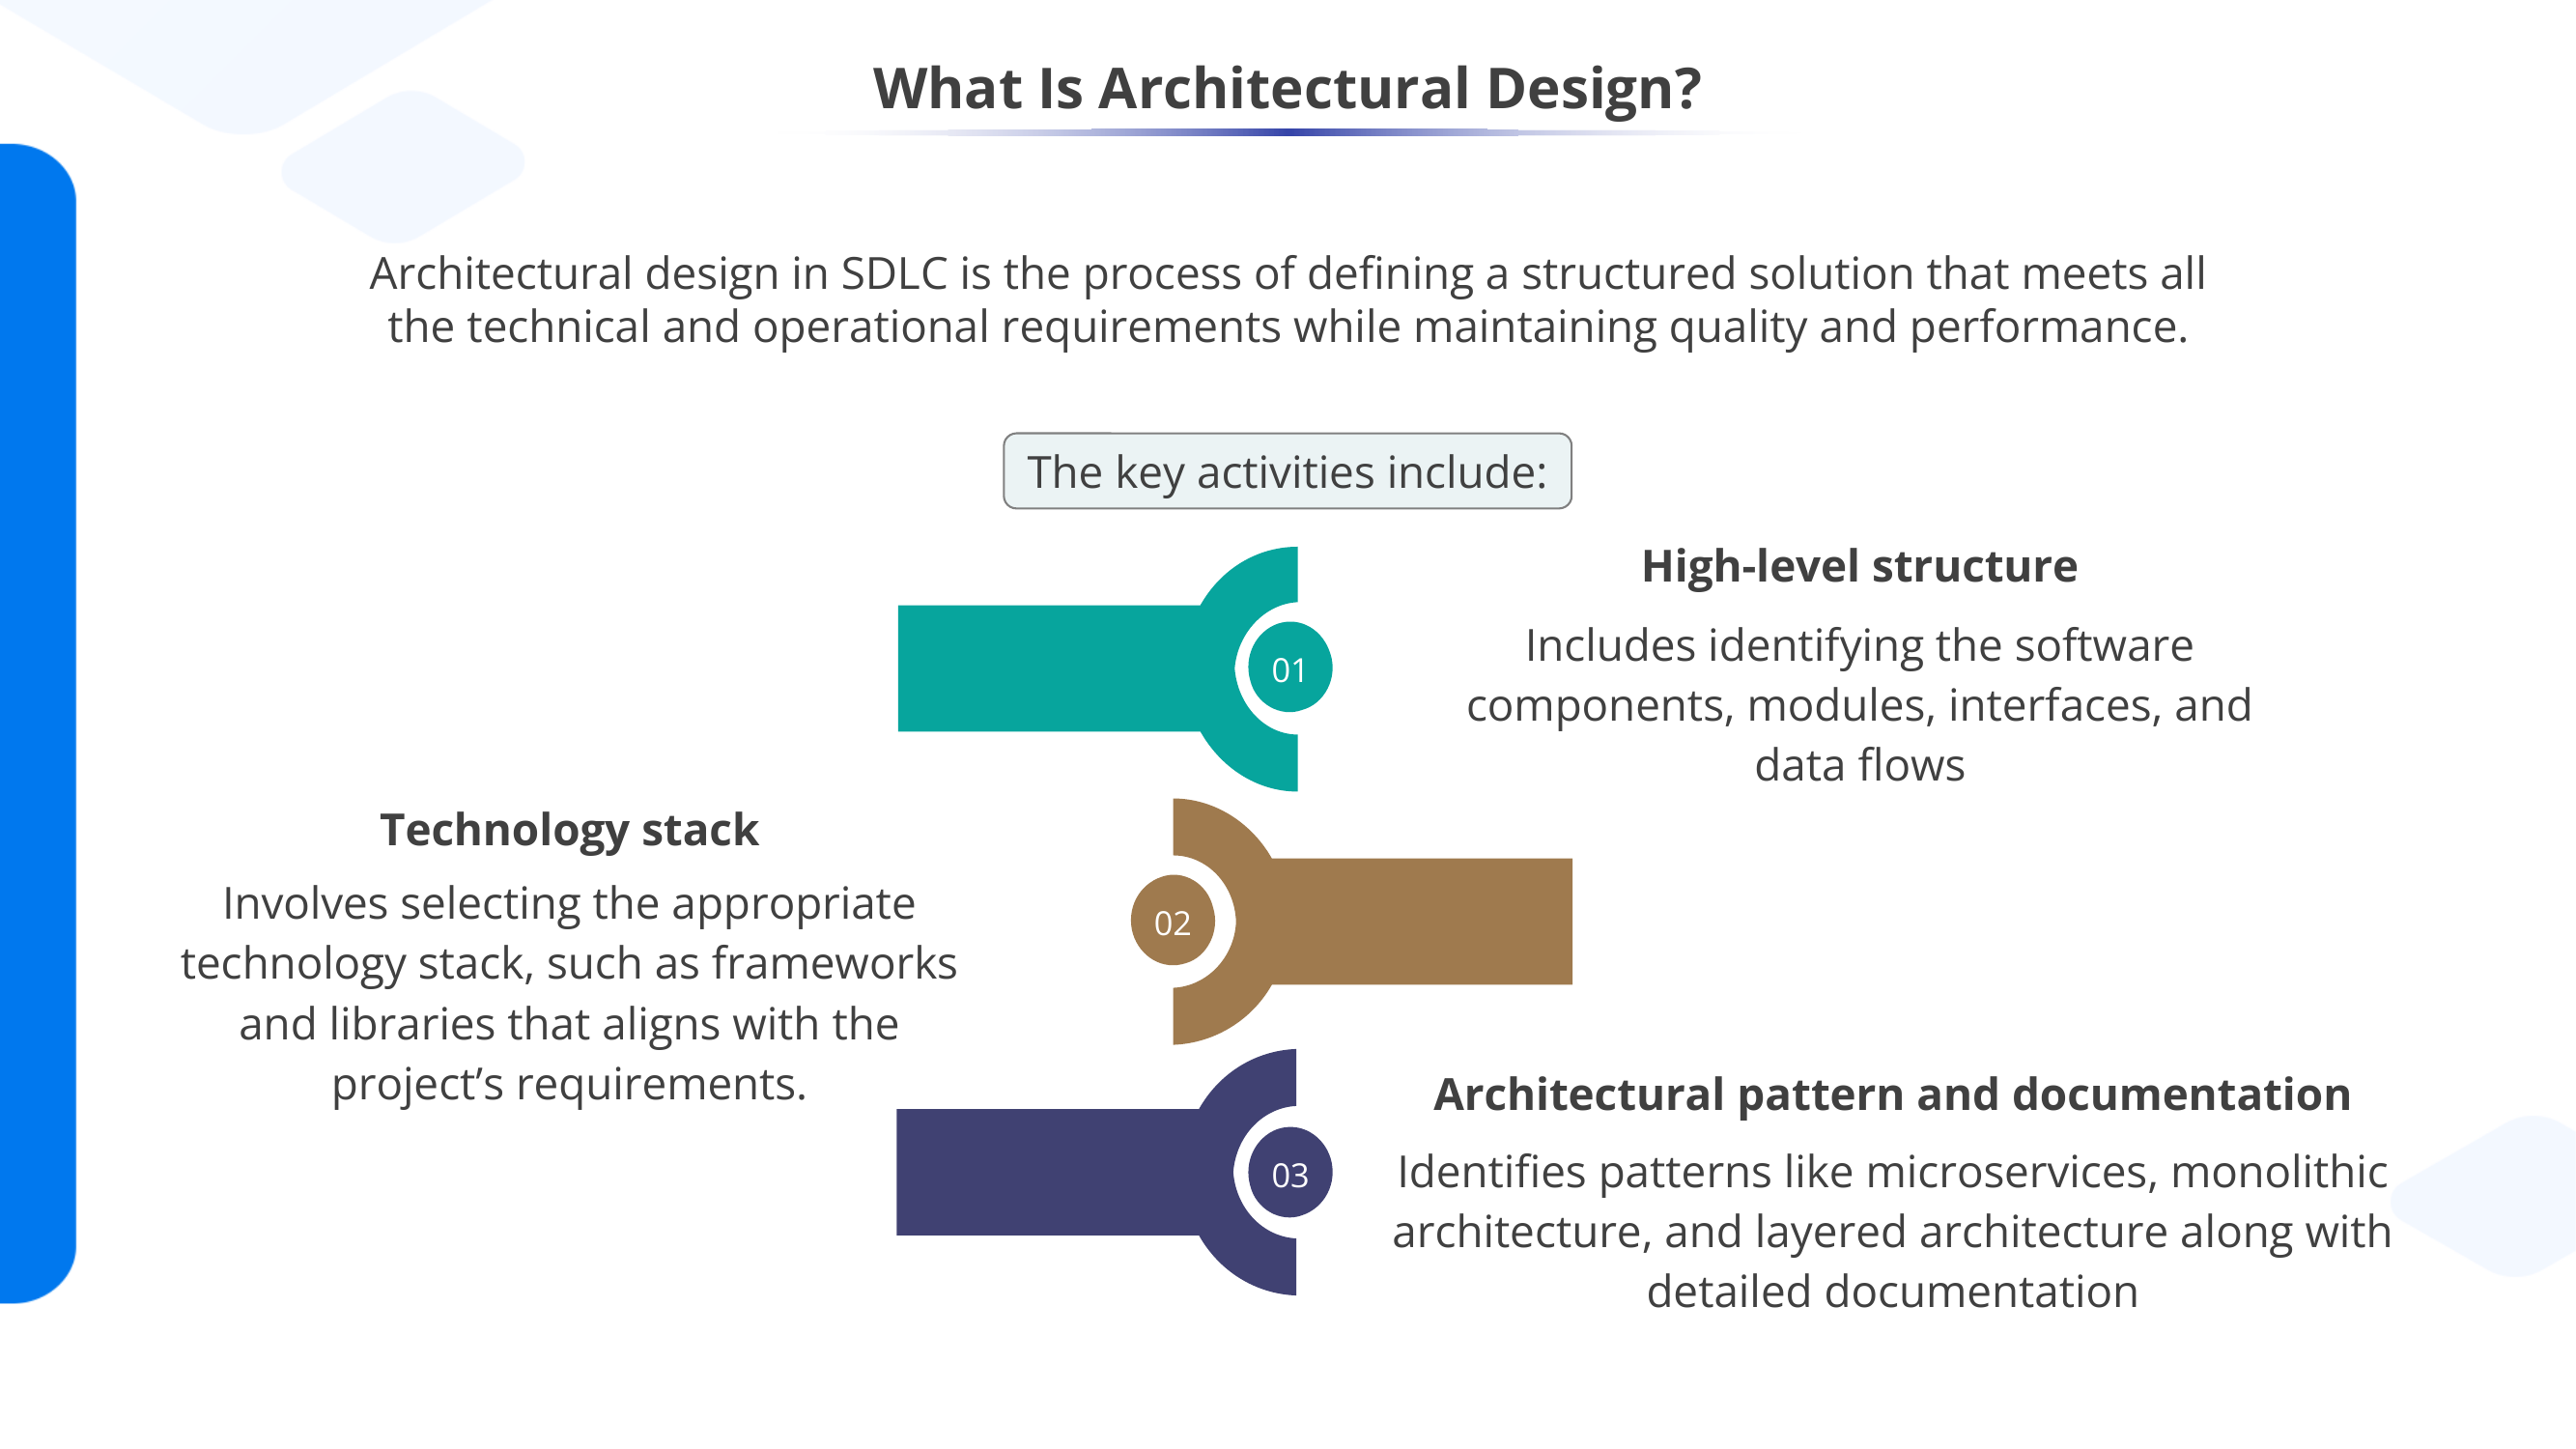

# What Is Architectural Design?

Architectural design in SDLC is the process of defining a structured solution that meets all the technical and operational requirements while maintaining quality and performance.
The key activities include:
High-level structure

01
Includes identifying the software components, modules, interfaces, and data flows
Technology stack

02
Involves selecting the appropriate technology stack, such as frameworks and libraries that aligns with the project’s requirements.

03
Architectural pattern and documentation
Identifies patterns like microservices, monolithic architecture, and layered architecture along with detailed documentation